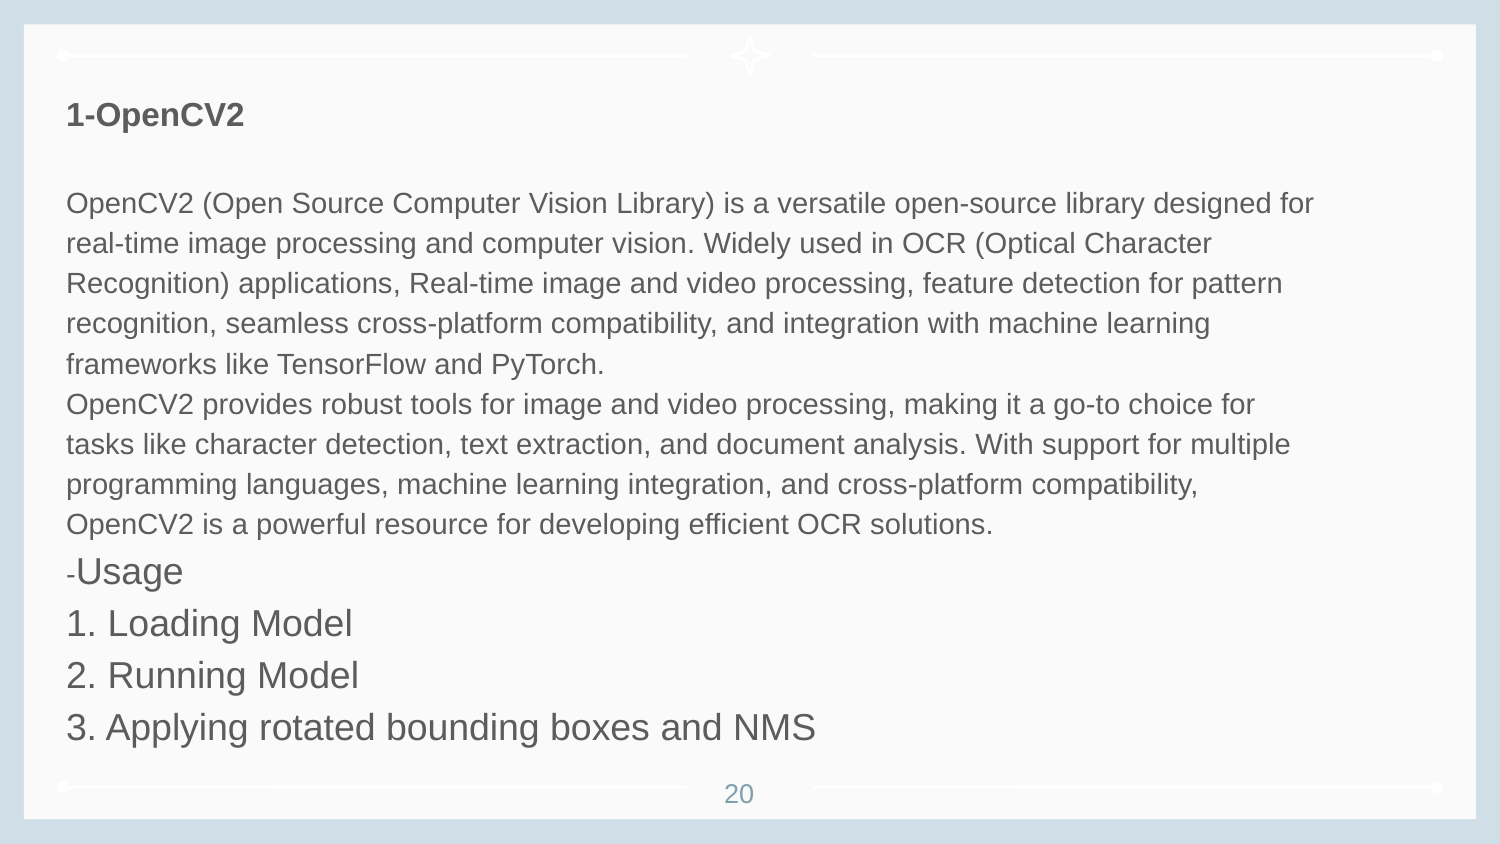

1-OpenCV2

OpenCV2 (Open Source Computer Vision Library) is a versatile open-source library designed for real-time image processing and computer vision. Widely used in OCR (Optical Character Recognition) applications, Real-time image and video processing, feature detection for pattern recognition, seamless cross-platform compatibility, and integration with machine learning frameworks like TensorFlow and PyTorch.
OpenCV2 provides robust tools for image and video processing, making it a go-to choice for tasks like character detection, text extraction, and document analysis. With support for multiple programming languages, machine learning integration, and cross-platform compatibility, OpenCV2 is a powerful resource for developing efficient OCR solutions.
-Usage
1. Loading Model
2. Running Model
3. Applying rotated bounding boxes and NMS

20